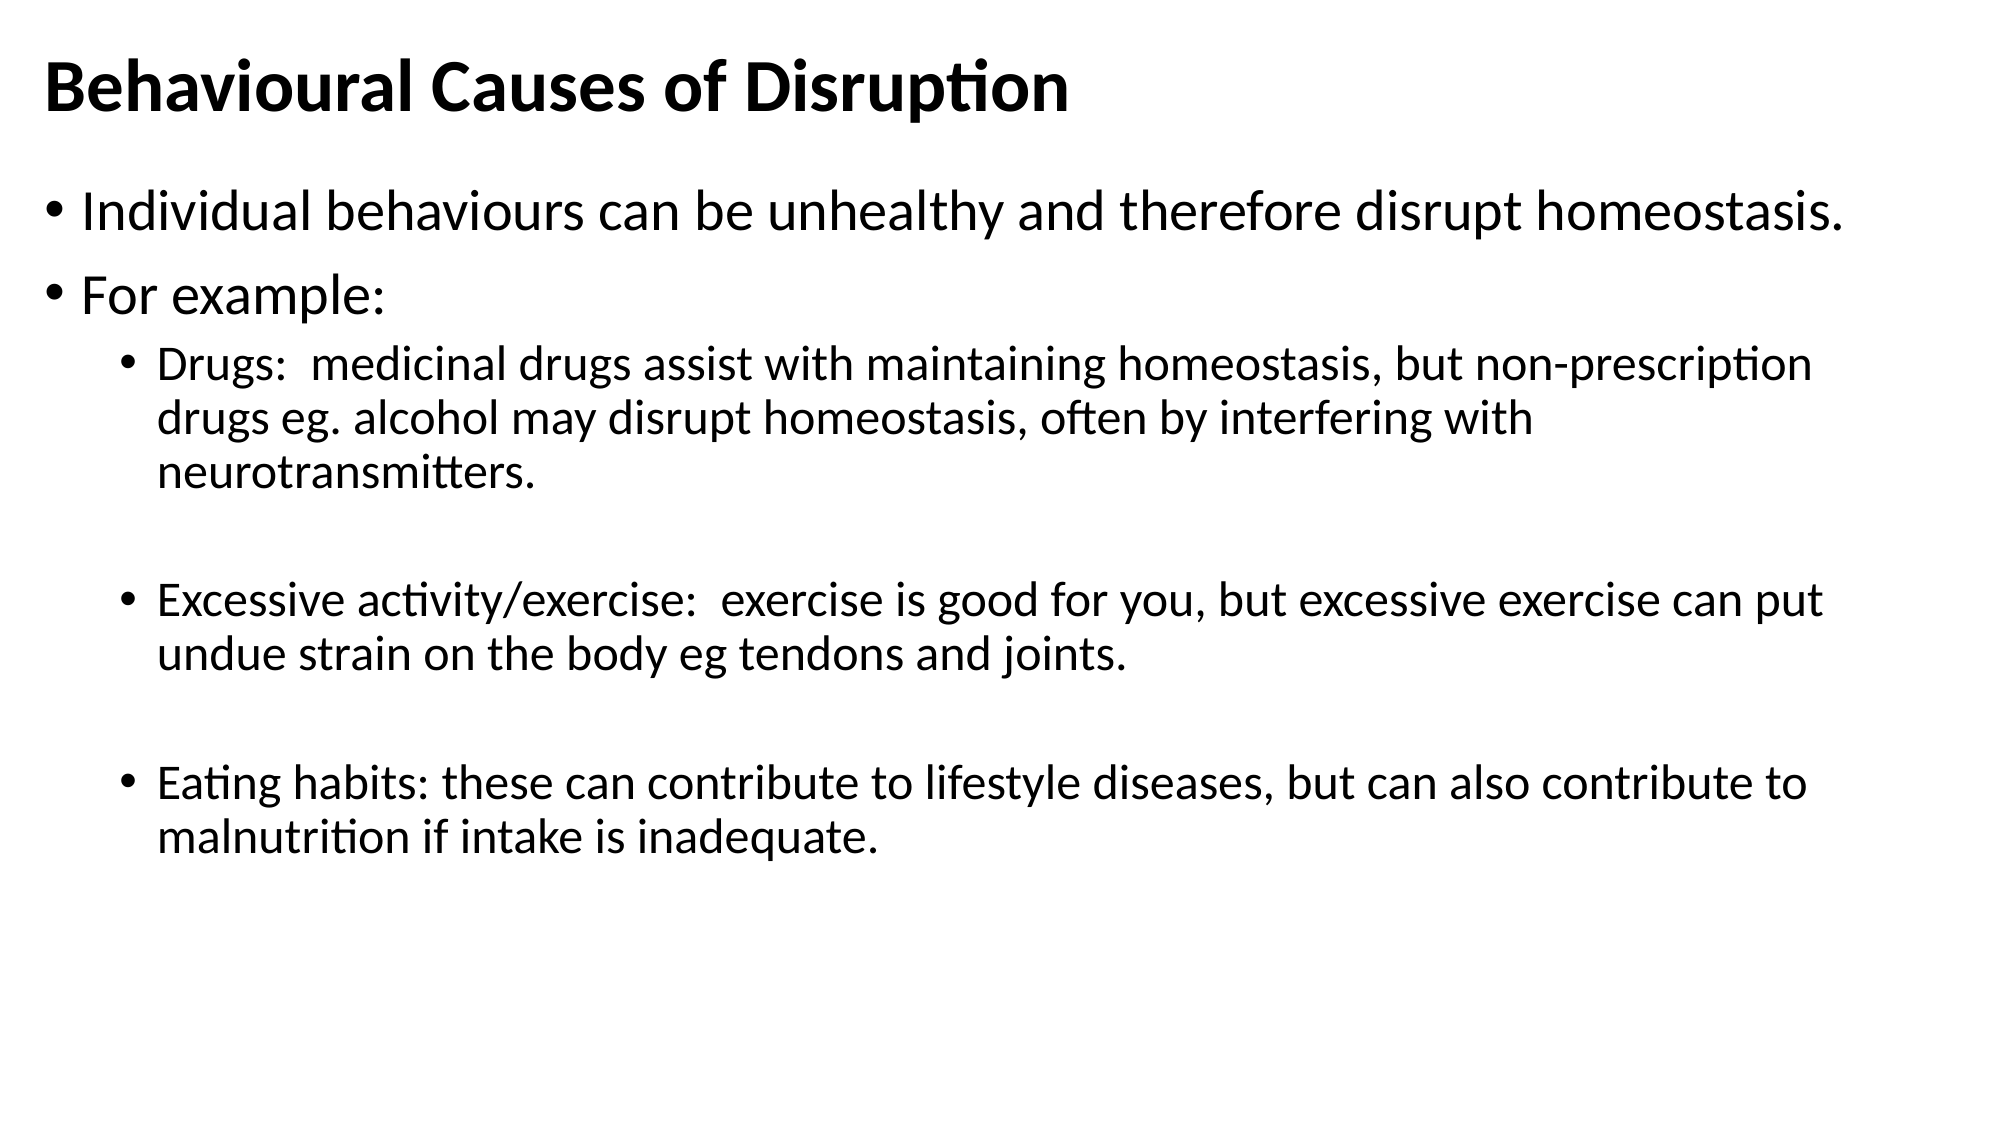

# Behavioural Causes of Disruption
Individual behaviours can be unhealthy and therefore disrupt homeostasis.
For example:
Drugs:  medicinal drugs assist with maintaining homeostasis, but non-prescription drugs eg. alcohol may disrupt homeostasis, often by interfering with neurotransmitters.

Excessive activity/exercise:  exercise is good for you, but excessive exercise can put undue strain on the body eg tendons and joints.

Eating habits: these can contribute to lifestyle diseases, but can also contribute to malnutrition if intake is inadequate.